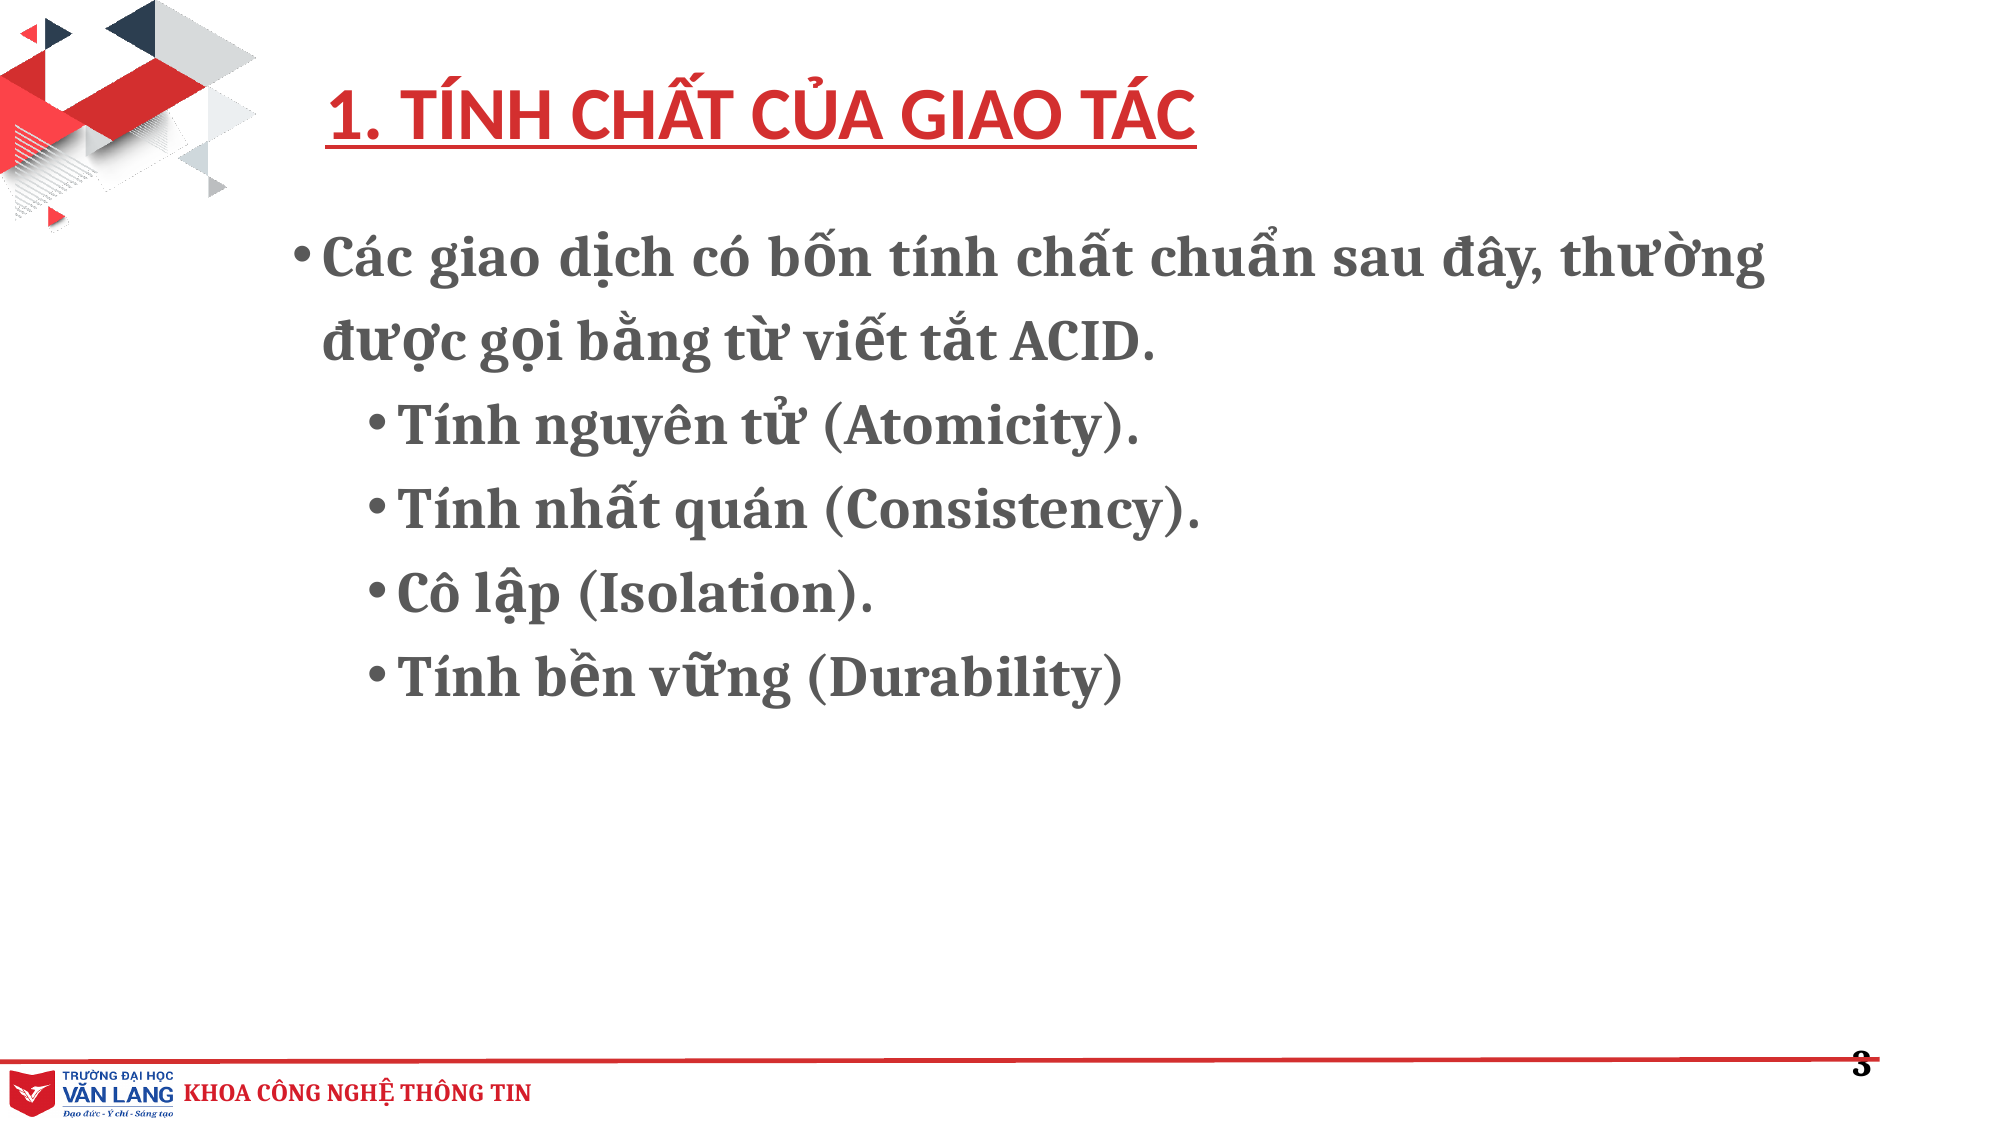

1. TÍNH CHẤT CỦA GIAO TÁC

Các giao dịch có bốn tính chất chuẩn sau đây, thường được gọi bằng từ viết tắt ACID.
Tính nguyên tử (Atomicity).
Tính nhất quán (Consistency).
Cô lập (Isolation).
Tính bền vững (Durability)